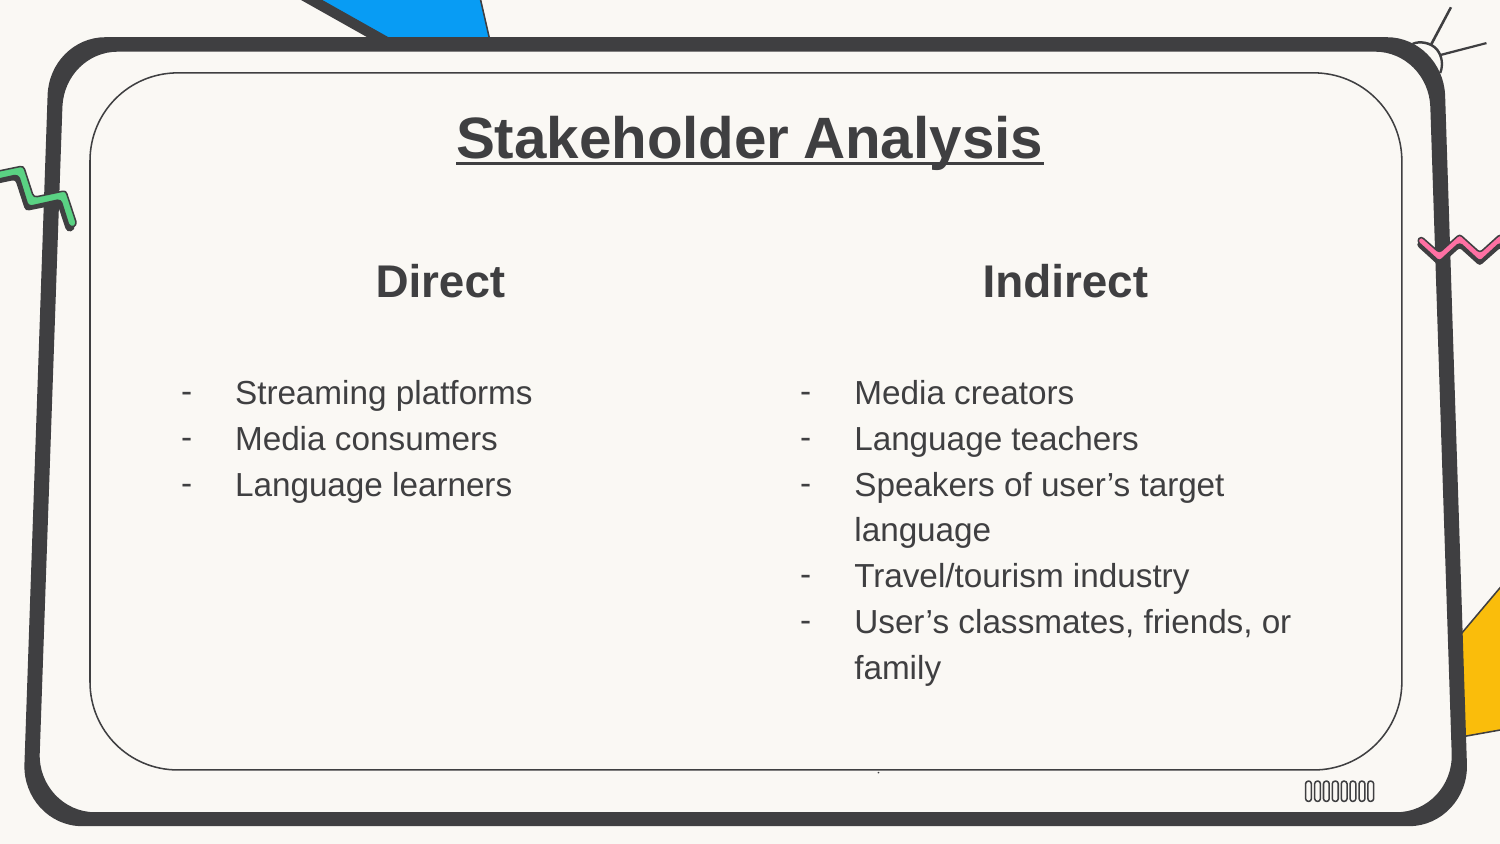

# Stakeholder Analysis
Direct
Indirect
Streaming platforms
Media consumers
Language learners

Media creators
Language teachers
Speakers of user’s target language
Travel/tourism industry
User’s classmates, friends, or family